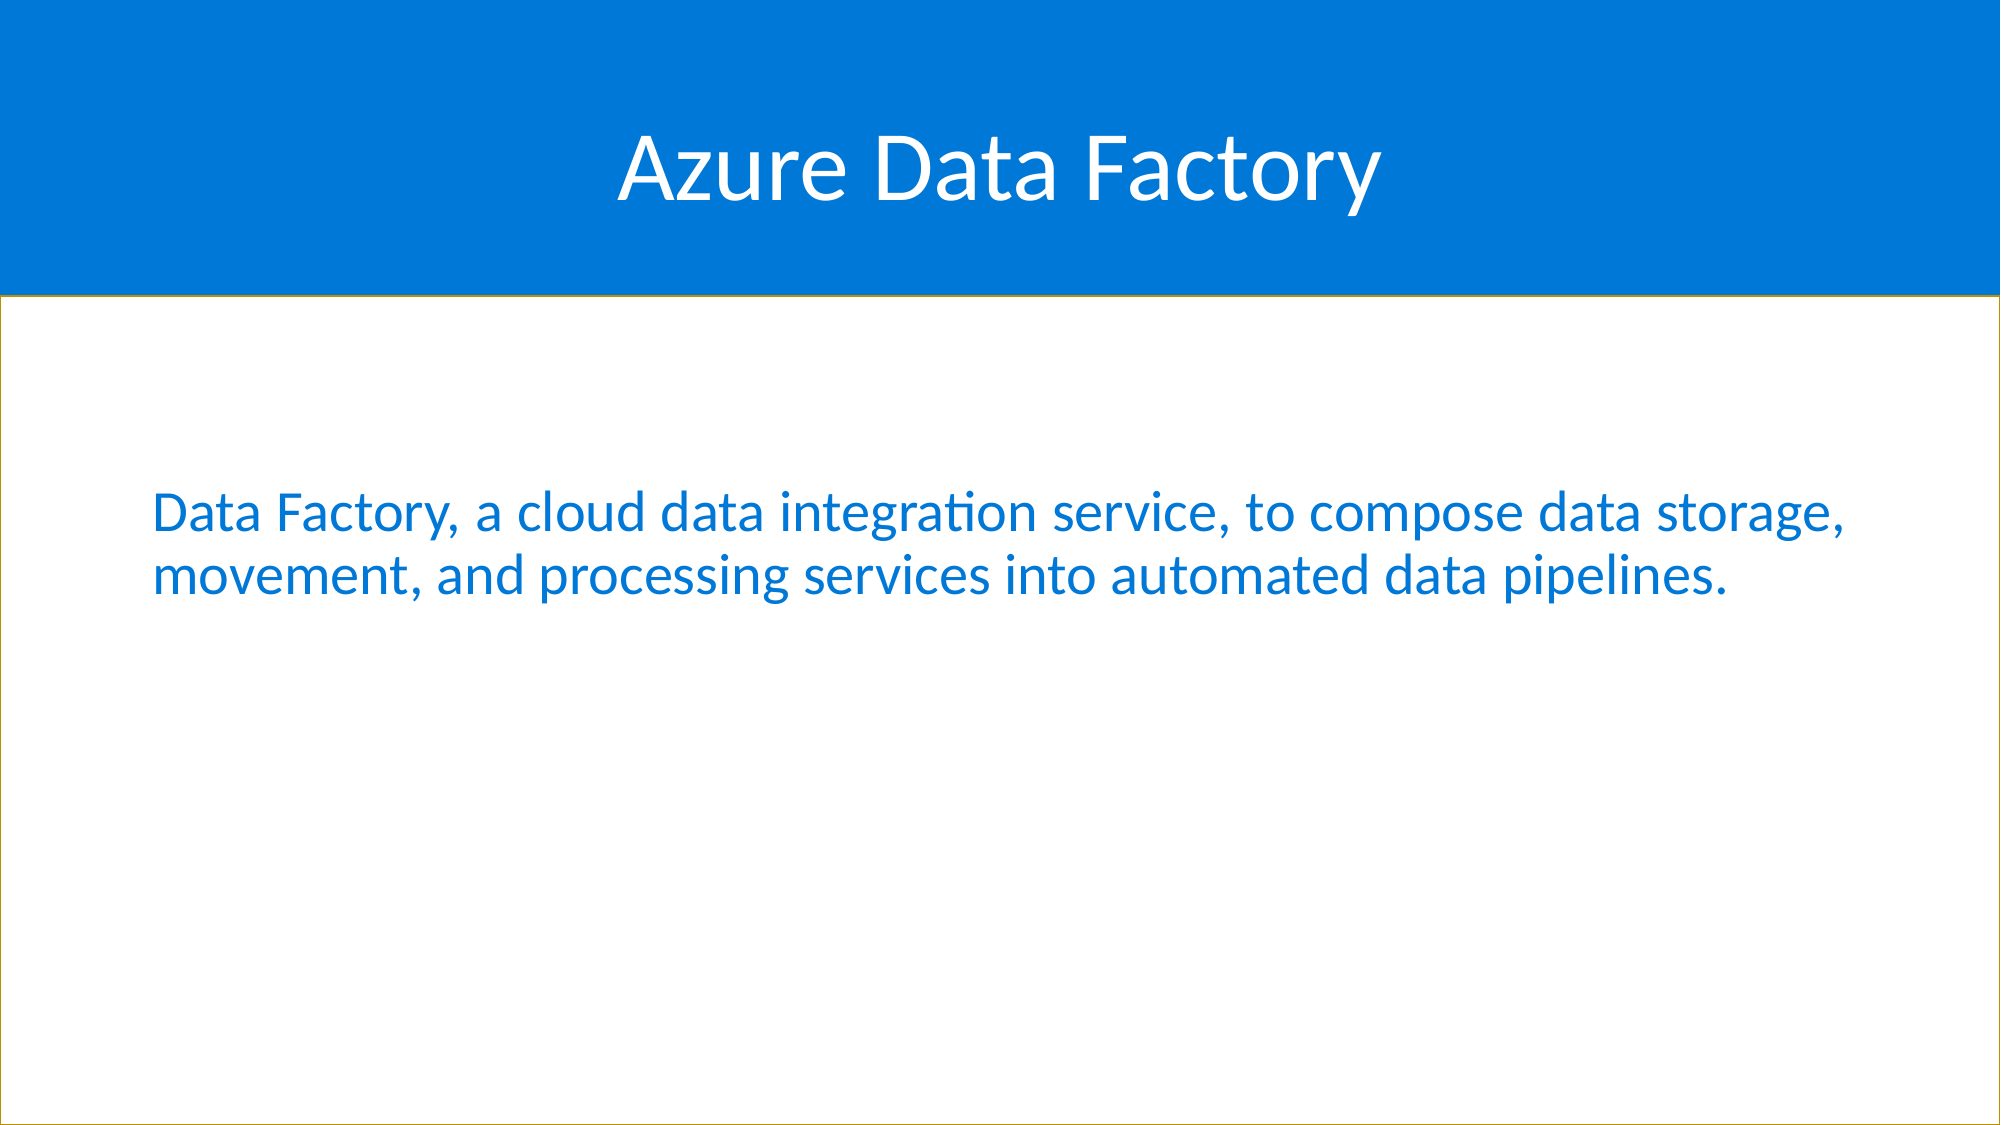

# Azure Data Factory

Data Factory, a cloud data integration service, to compose data storage, movement, and processing services into automated data pipelines.